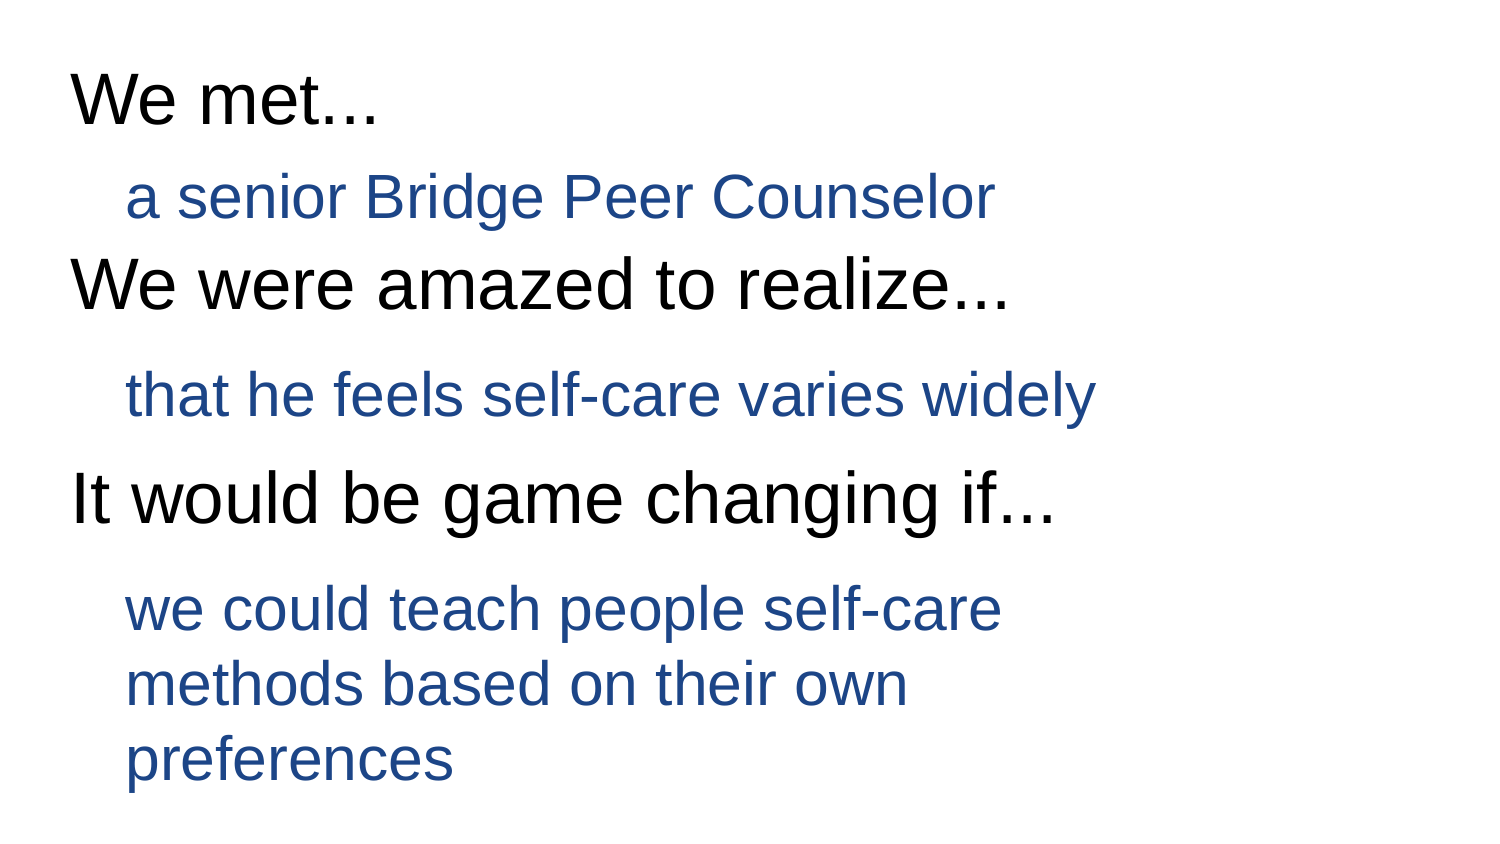

We met...
a senior Bridge Peer Counselor
We were amazed to realize...
that he feels self-care varies widely
It would be game changing if...
we could teach people self-care methods based on their own preferences